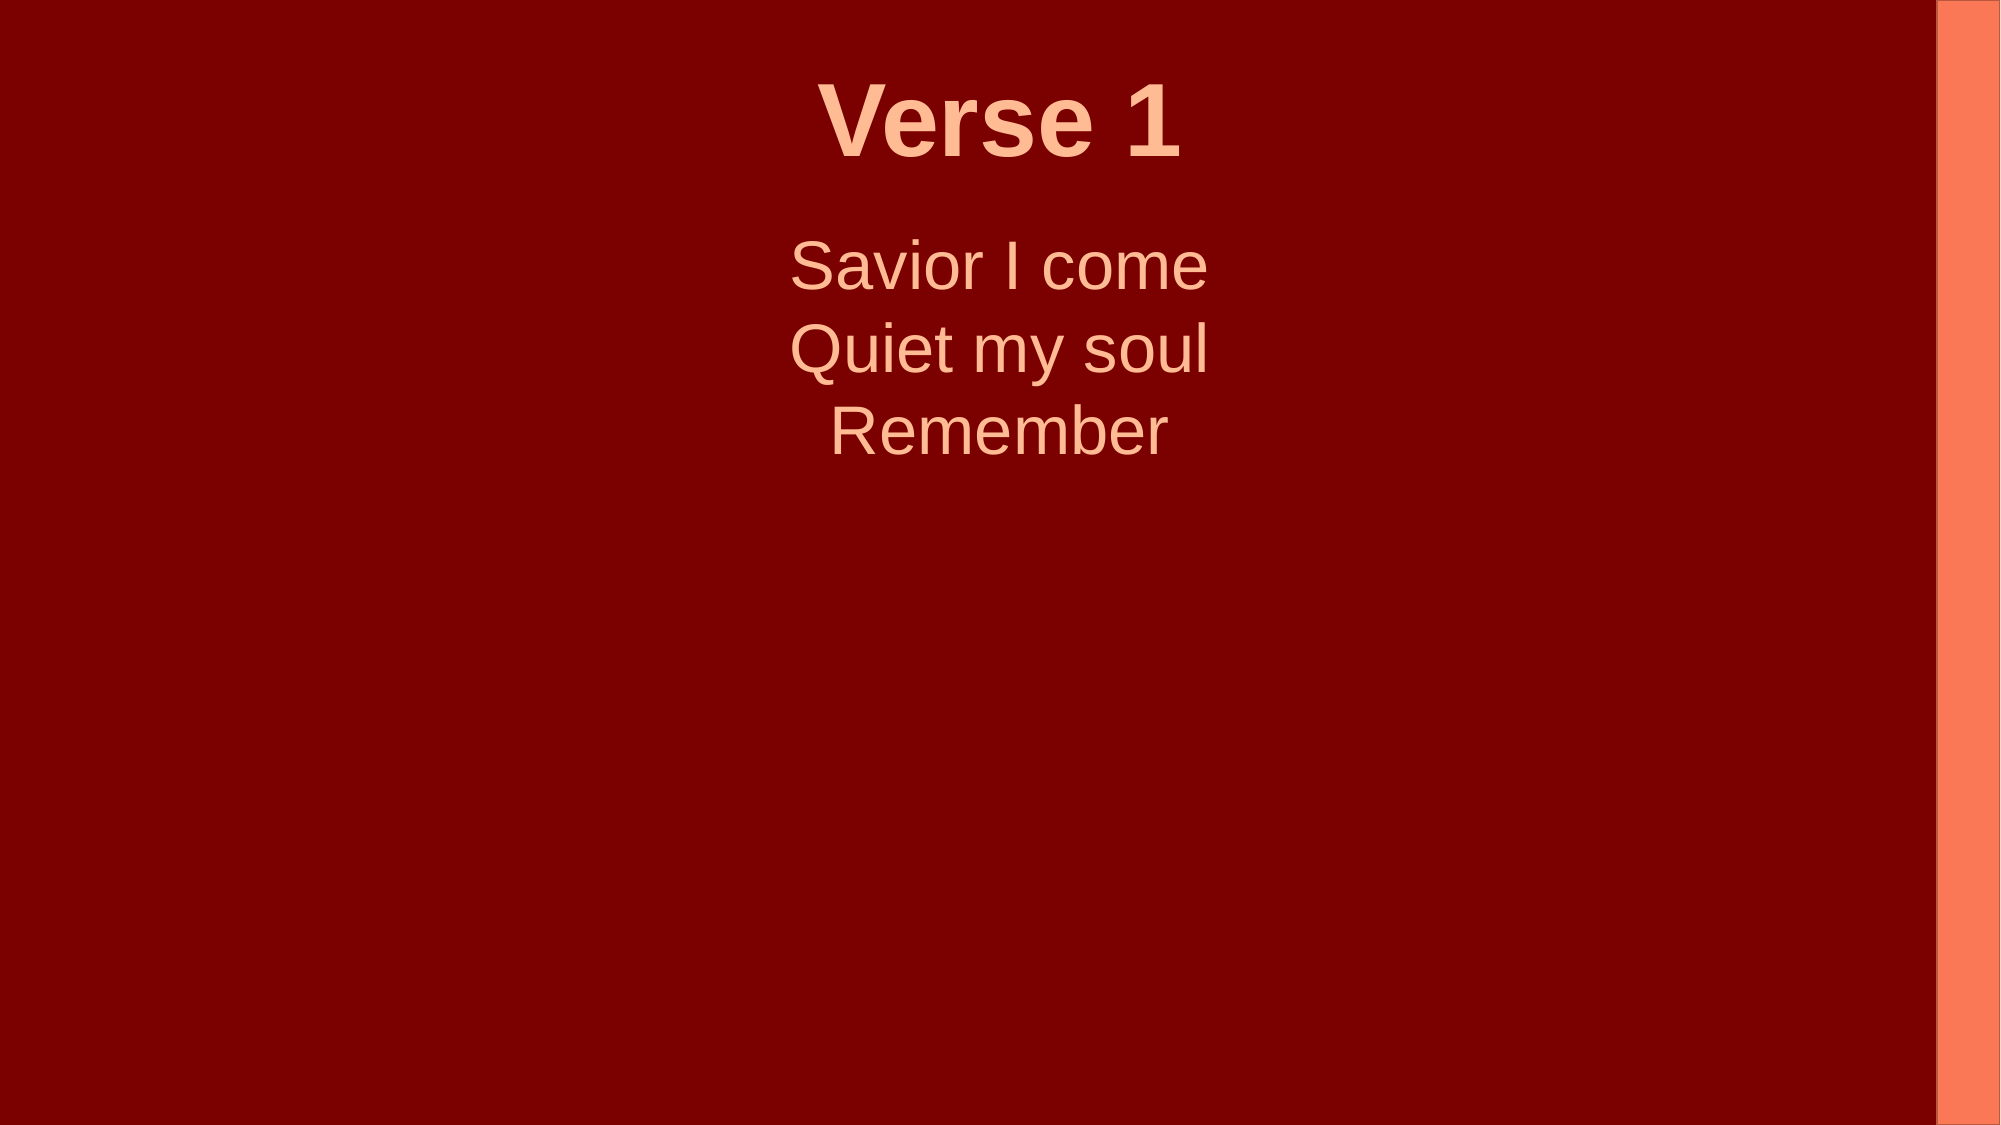

Verse 1
Savior I come
Quiet my soul
Remember